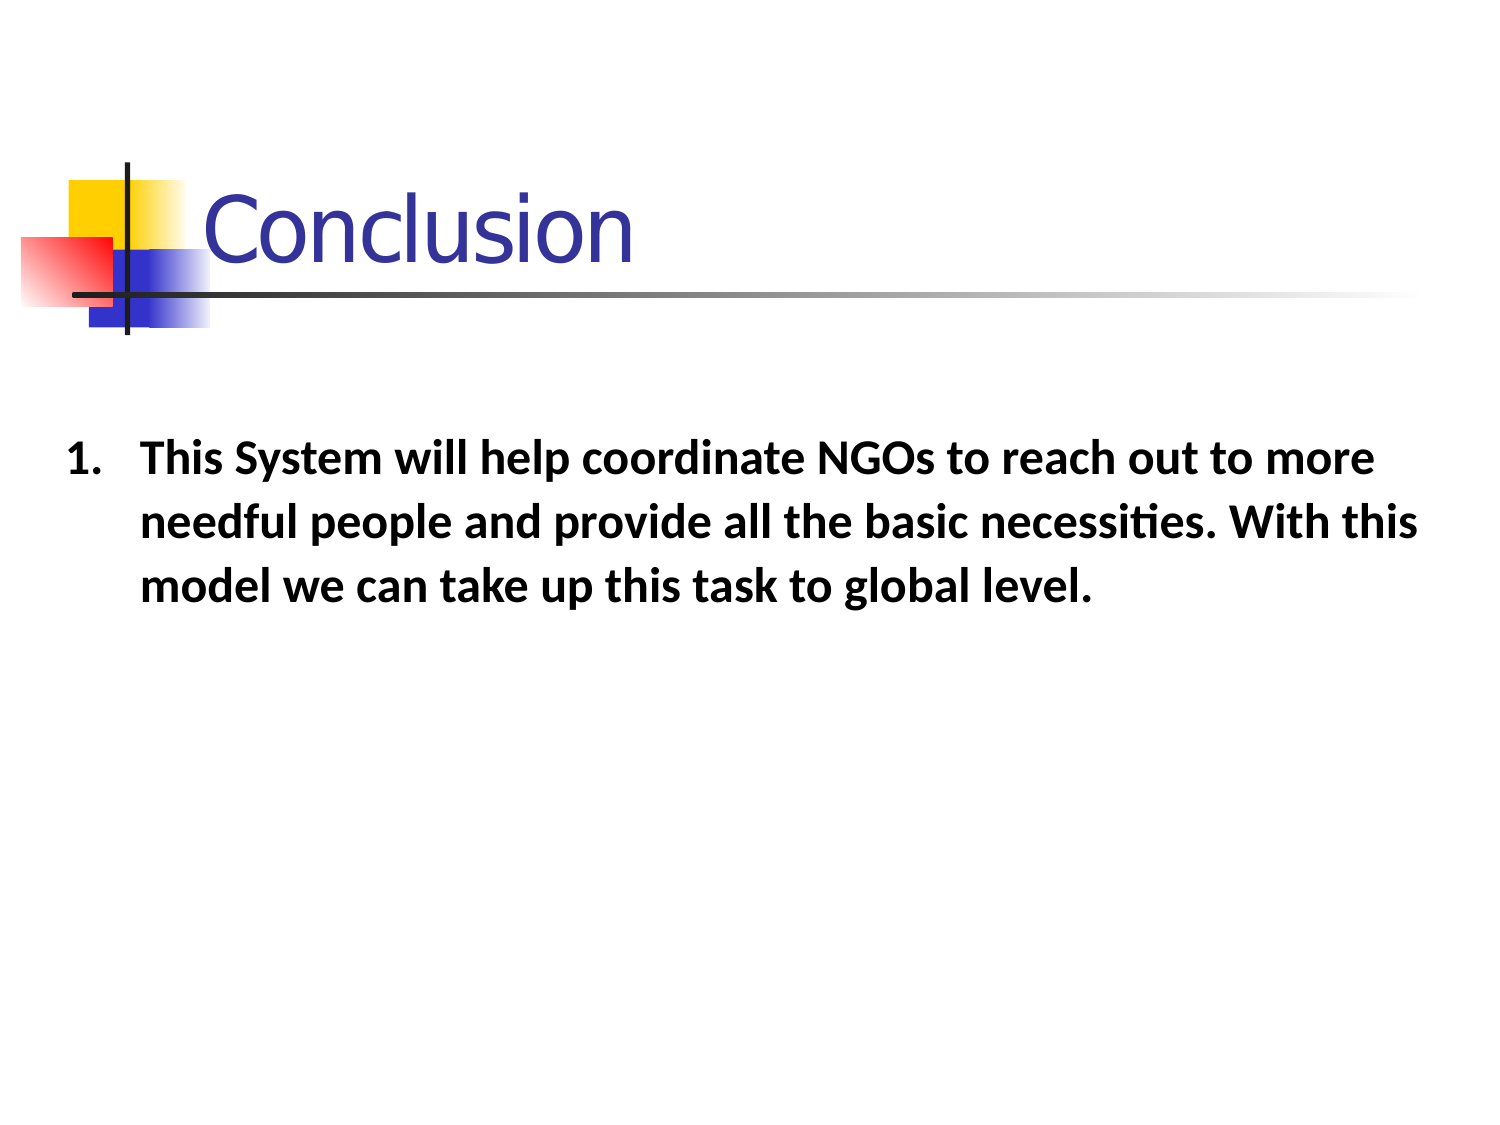

# Conclusion
This System will help coordinate NGOs to reach out to more needful people and provide all the basic necessities. With this model we can take up this task to global level.